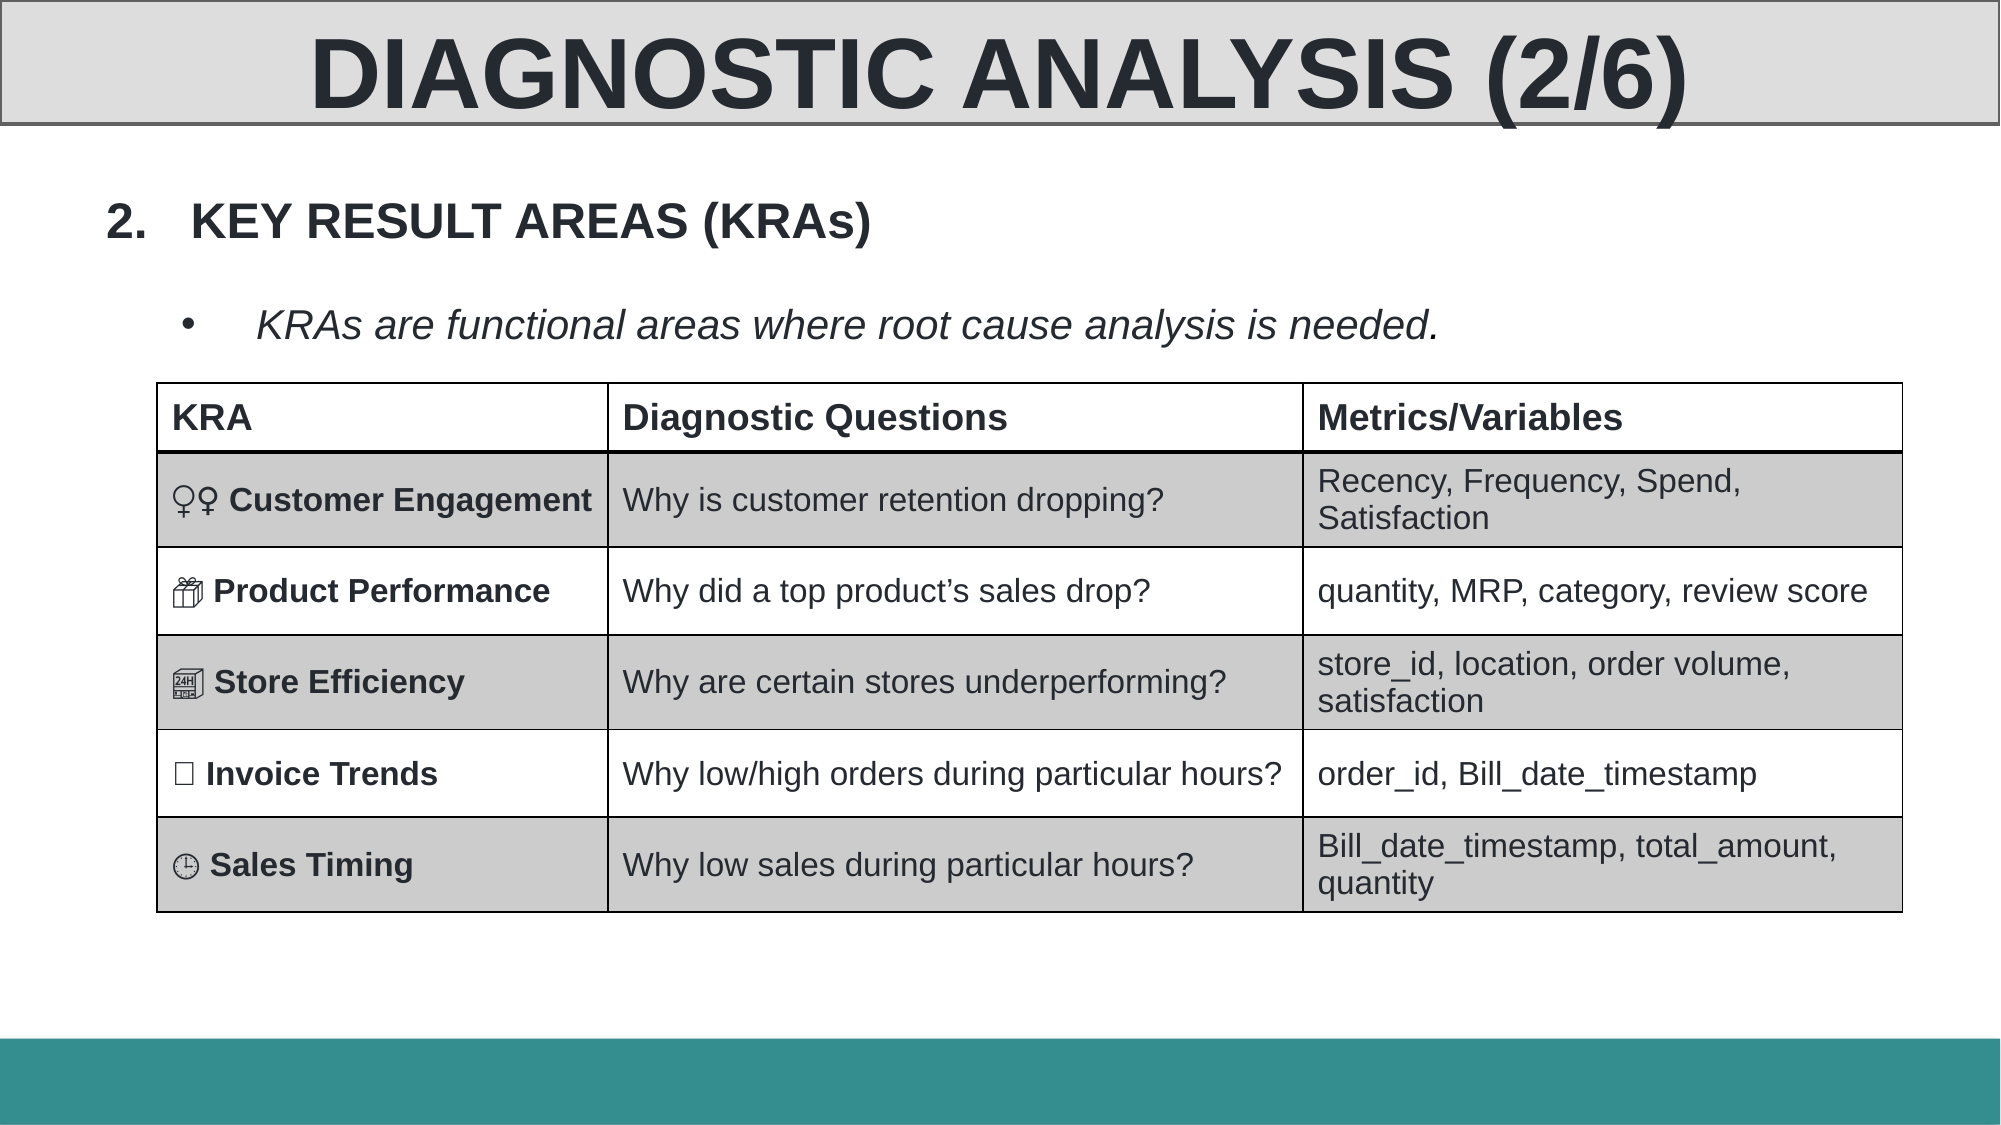

DIAGNOSTIC ANALYSIS (2/6)
KEY RESULT AREAS (KRAs)
KRAs are functional areas where root cause analysis is needed.
| KRA | Diagnostic Questions | Metrics/Variables |
| --- | --- | --- |
| 🧍‍♀️ Customer Engagement | Why is customer retention dropping? | Recency, Frequency, Spend, Satisfaction |
| 📦 Product Performance | Why did a top product’s sales drop? | quantity, MRP, category, review score |
| 🏪 Store Efficiency | Why are certain stores underperforming? | store\_id, location, order volume, satisfaction |
| 🧾 Invoice Trends | Why low/high orders during particular hours? | order\_id, Bill\_date\_timestamp |
| 🕒 Sales Timing | Why low sales during particular hours? | Bill\_date\_timestamp, total\_amount, quantity |